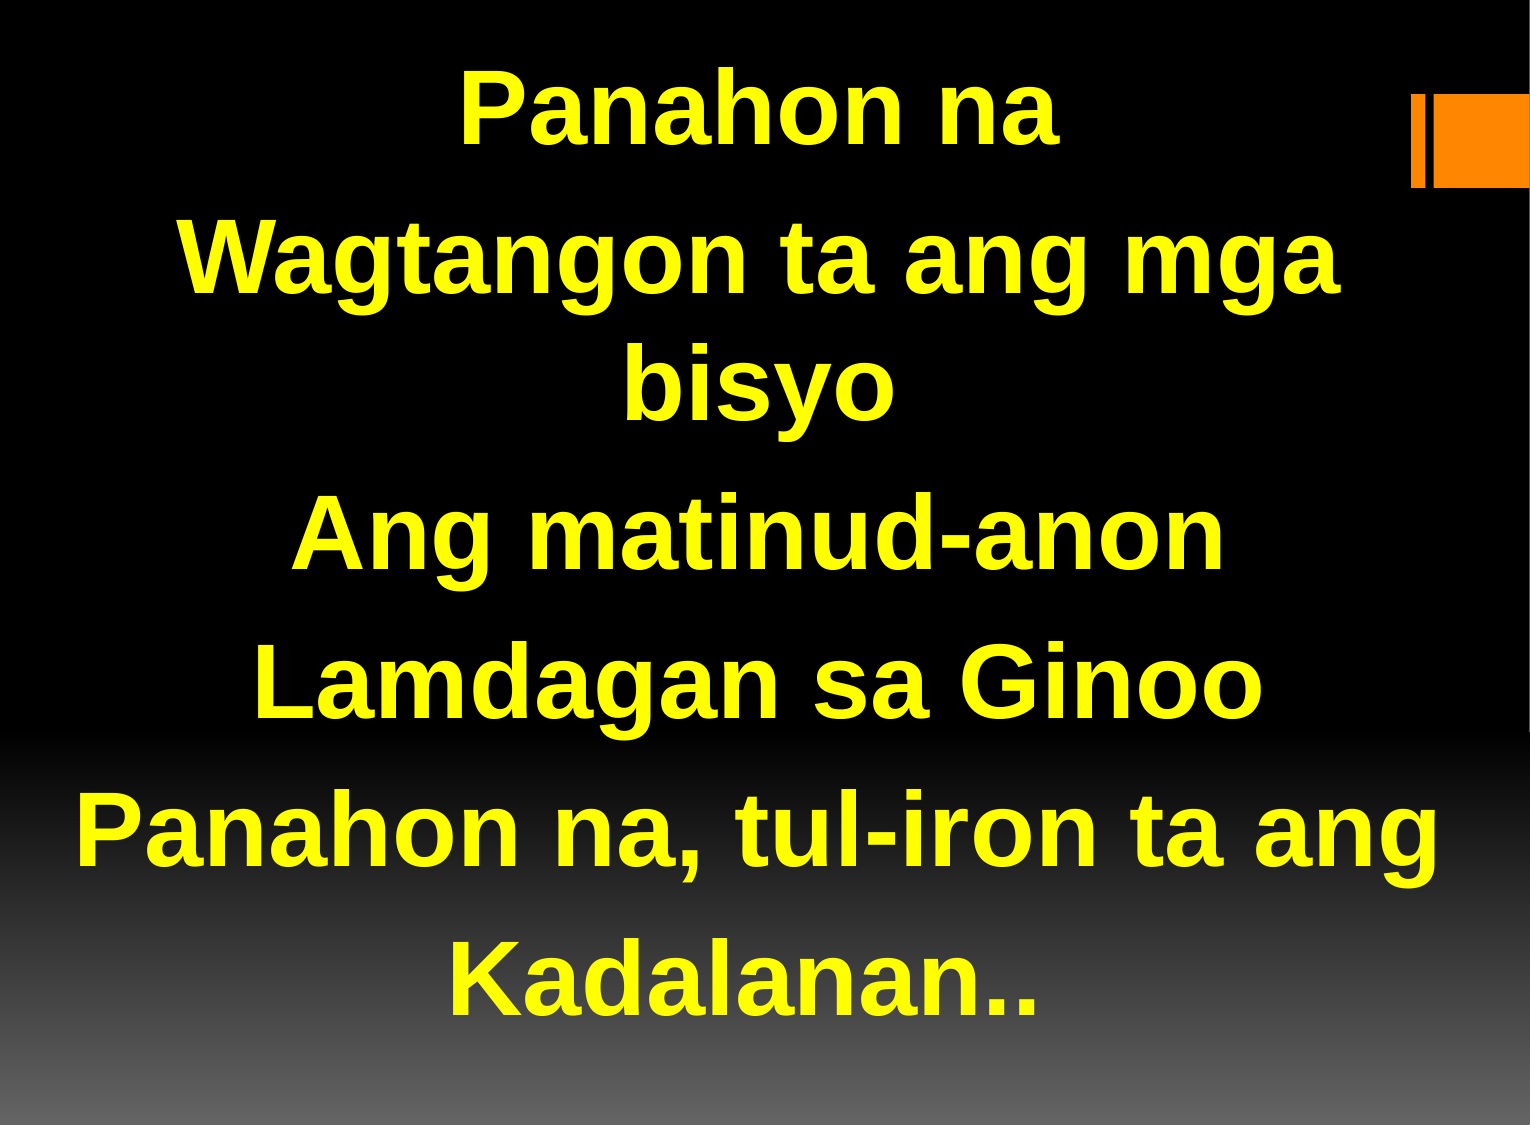

Panahon na
Wagtangon ta ang mga bisyo
Ang matinud-anon
Lamdagan sa Ginoo
Panahon na, tul-iron ta ang
Kadalanan..